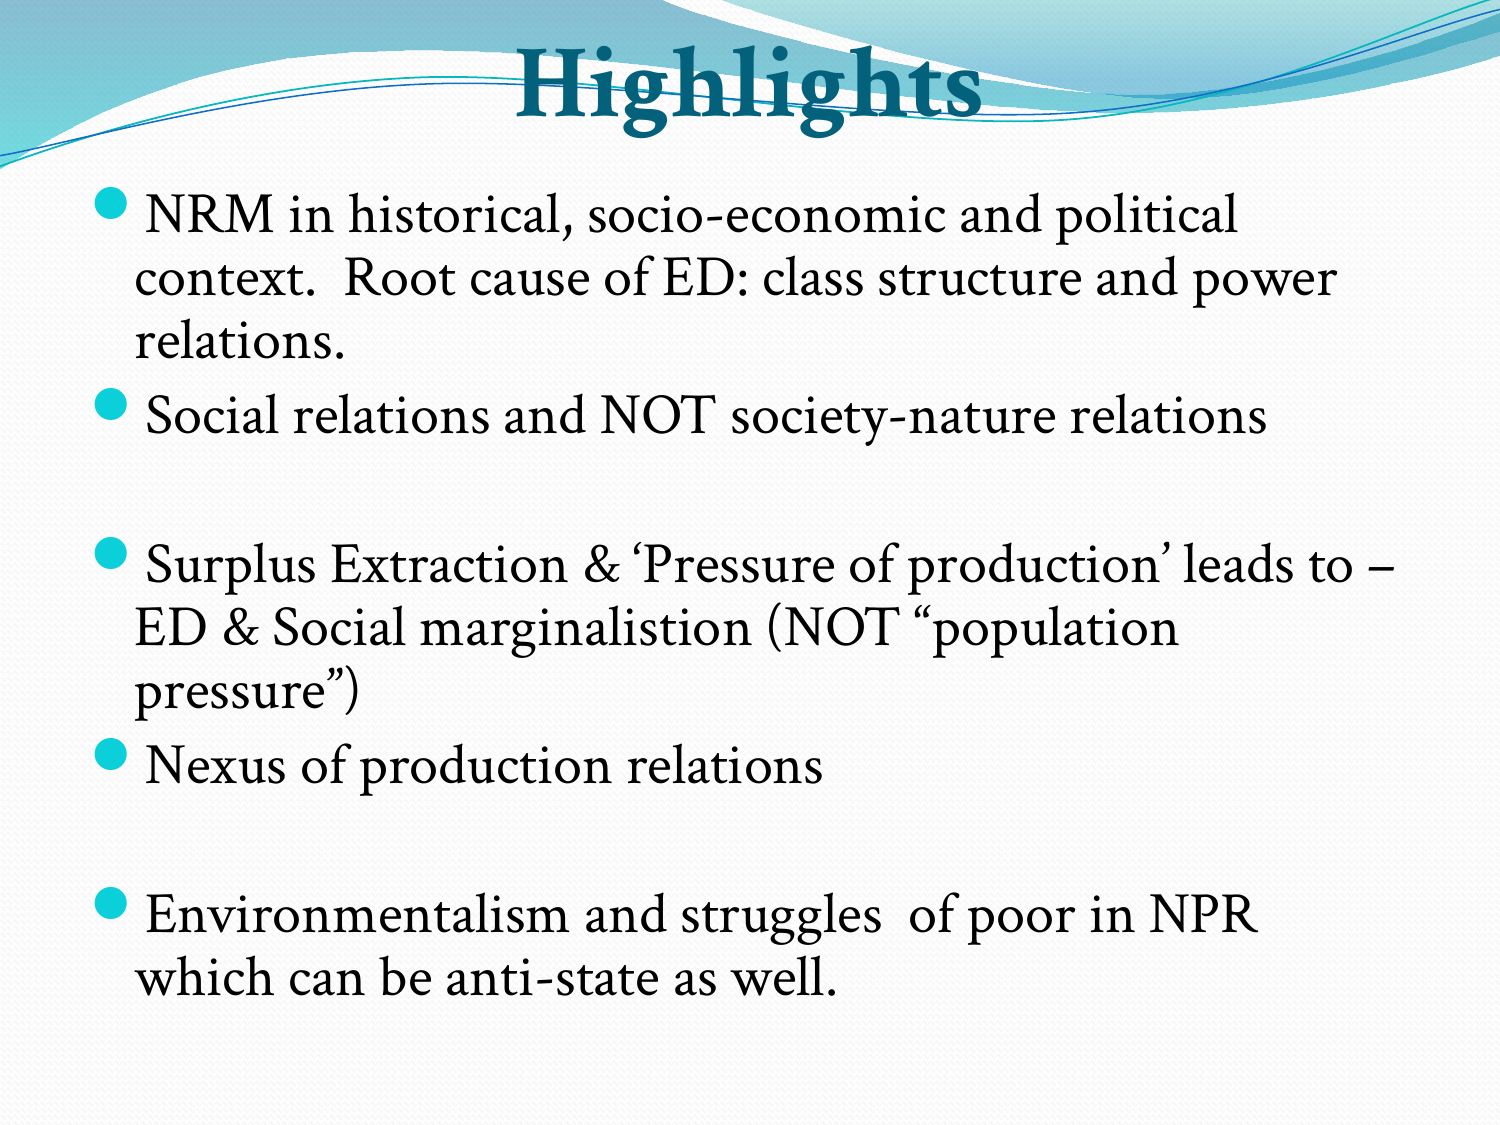

# Highlights
NRM in historical, socio-economic and political context.  Root cause of ED: class structure and power relations.
Social relations and NOT society-nature relations

Surplus Extraction & ‘Pressure of production’ leads to – ED & Social marginalistion (NOT “population pressure”)
Nexus of production relations

Environmentalism and struggles  of poor in NPR which can be anti-state as well.